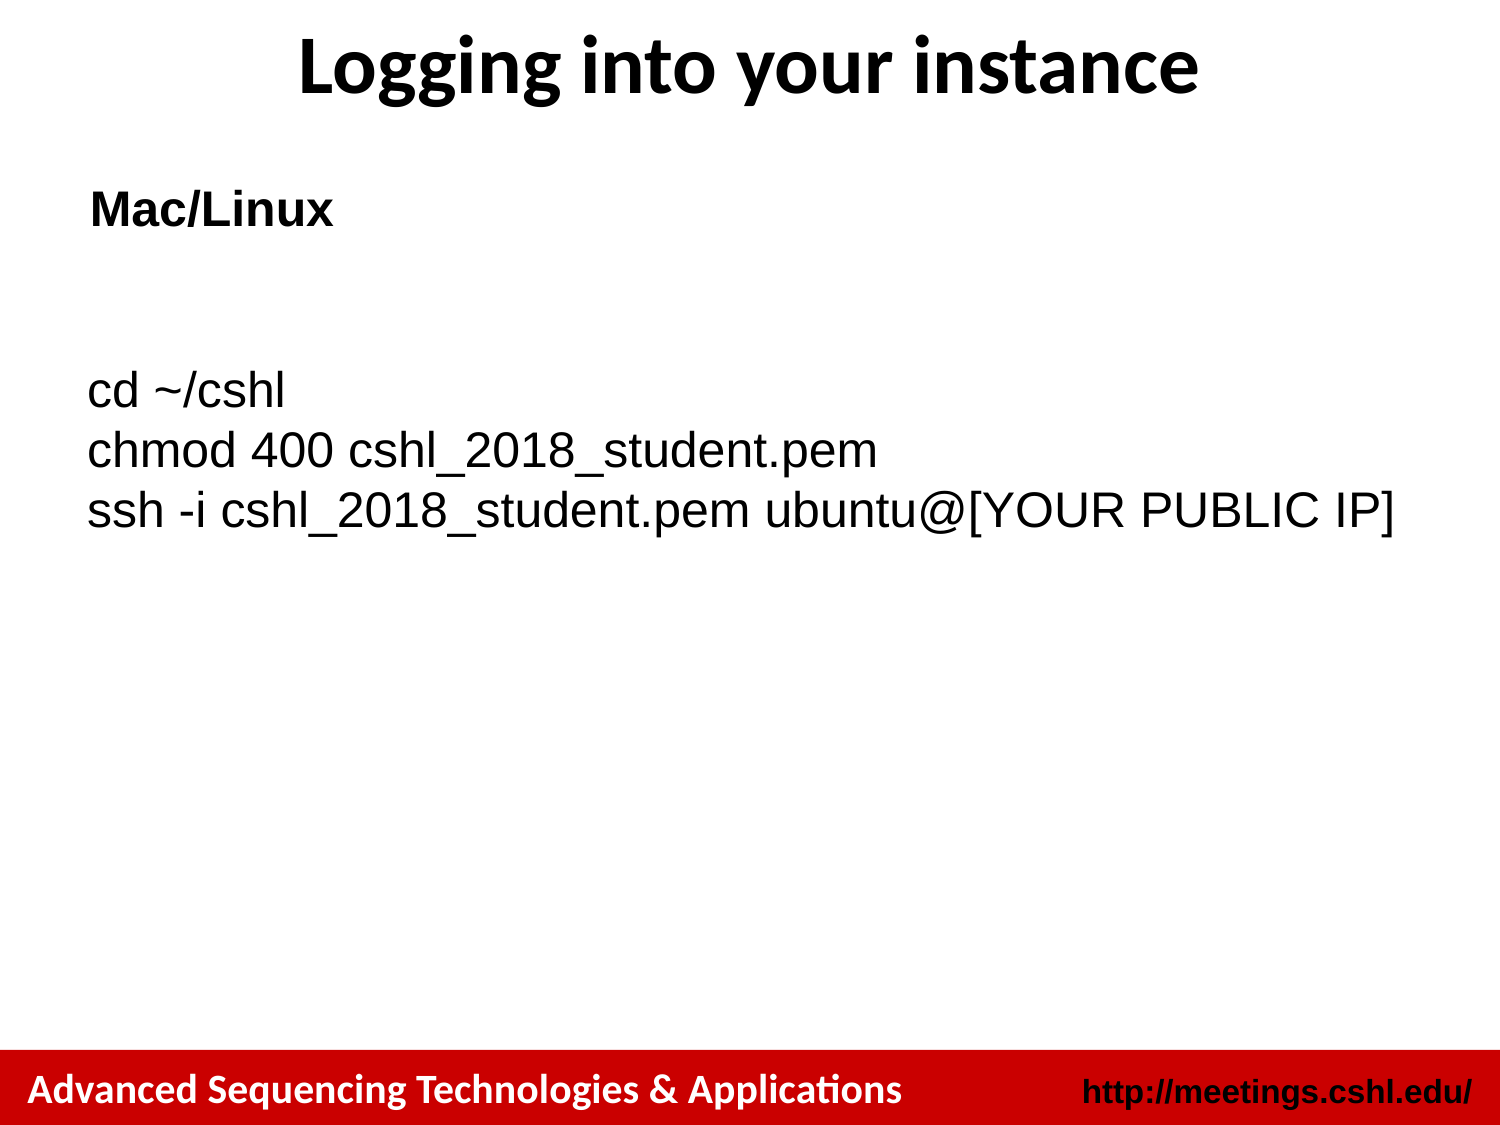

# Logging into your instance
Mac/Linux
cd ~/cshl
chmod 400 cshl_2018_student.pem
ssh -i cshl_2018_student.pem ubuntu@[YOUR PUBLIC IP]